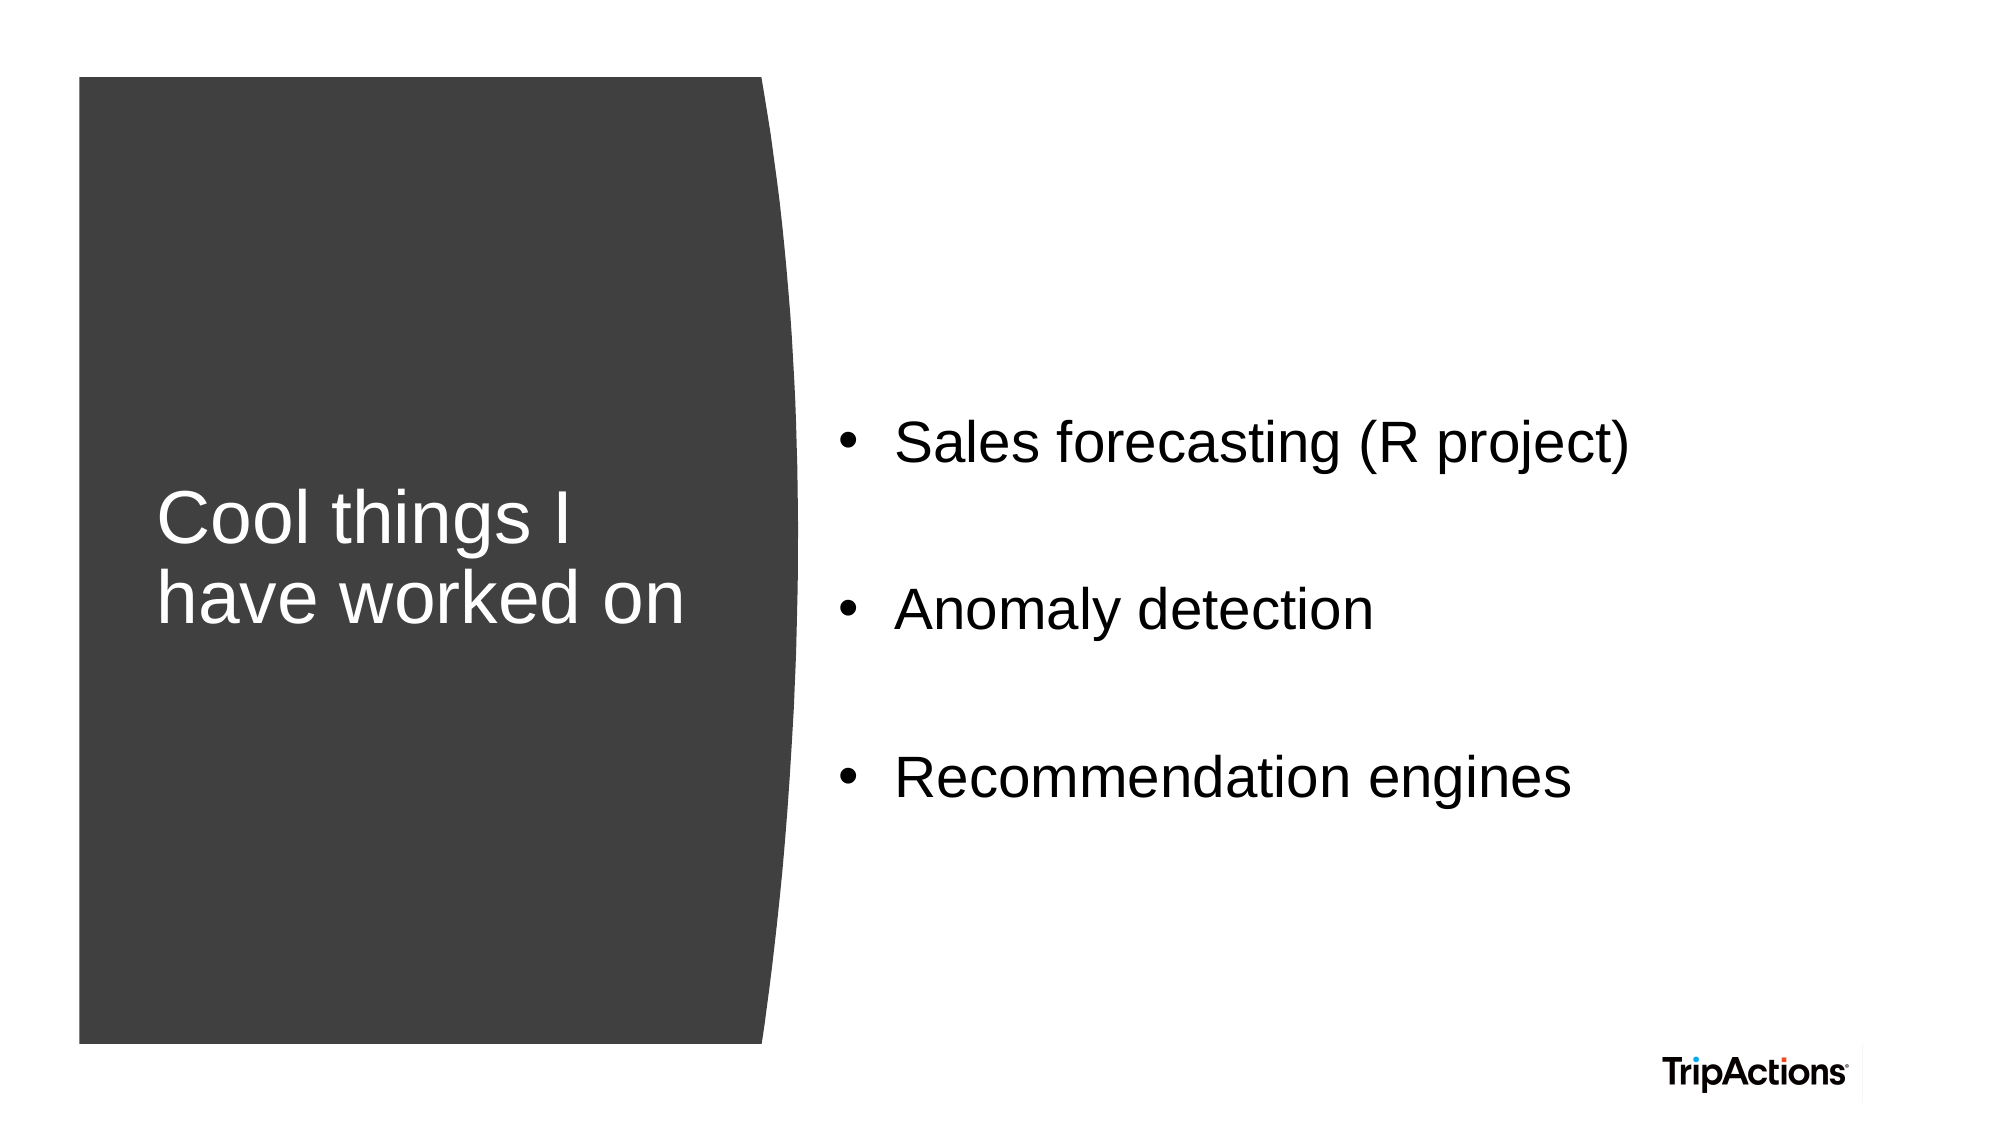

Sales forecasting (R project)

Anomaly detection

Recommendation engines

# Cool things I have worked on